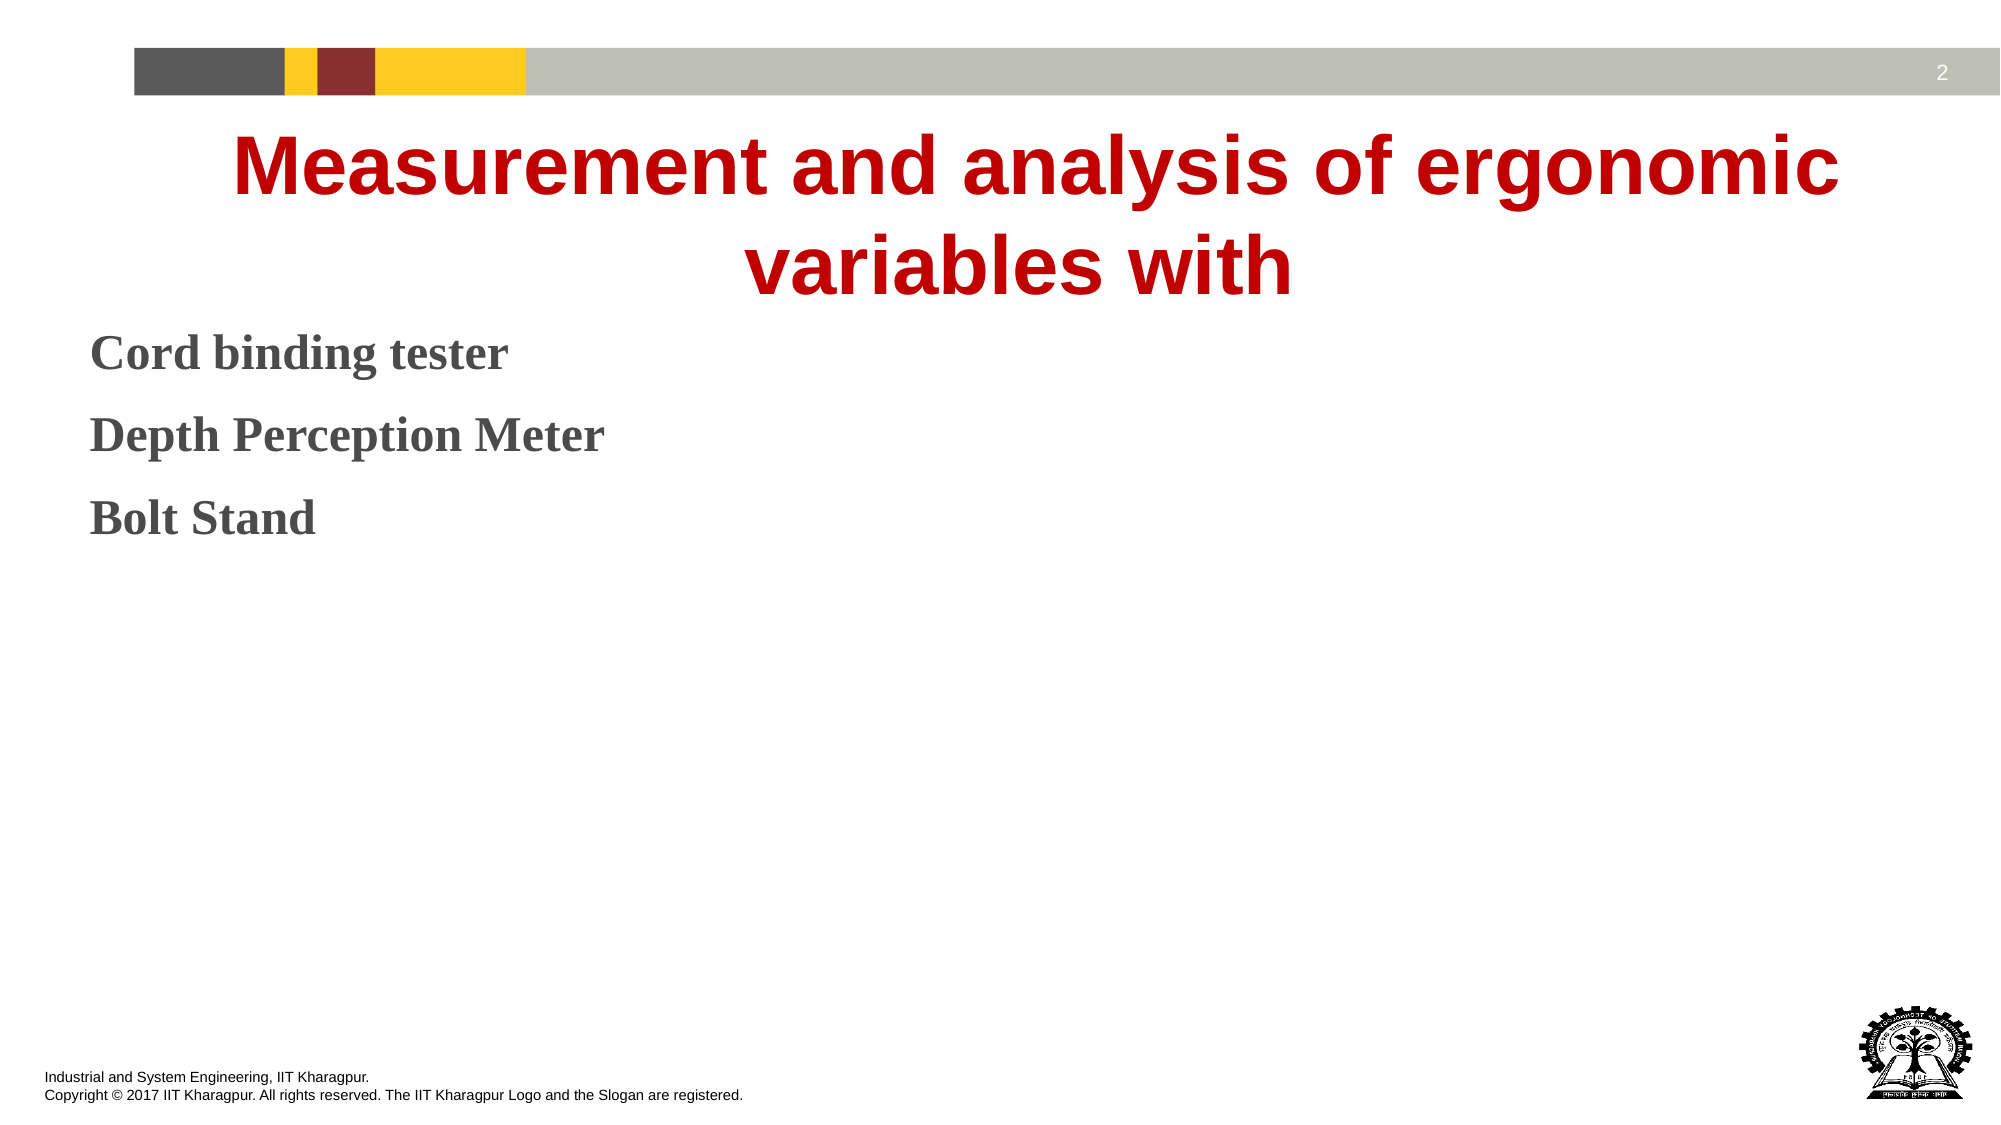

# Measurement and analysis of ergonomic variables with
Cord binding tester
Depth Perception Meter
Bolt Stand